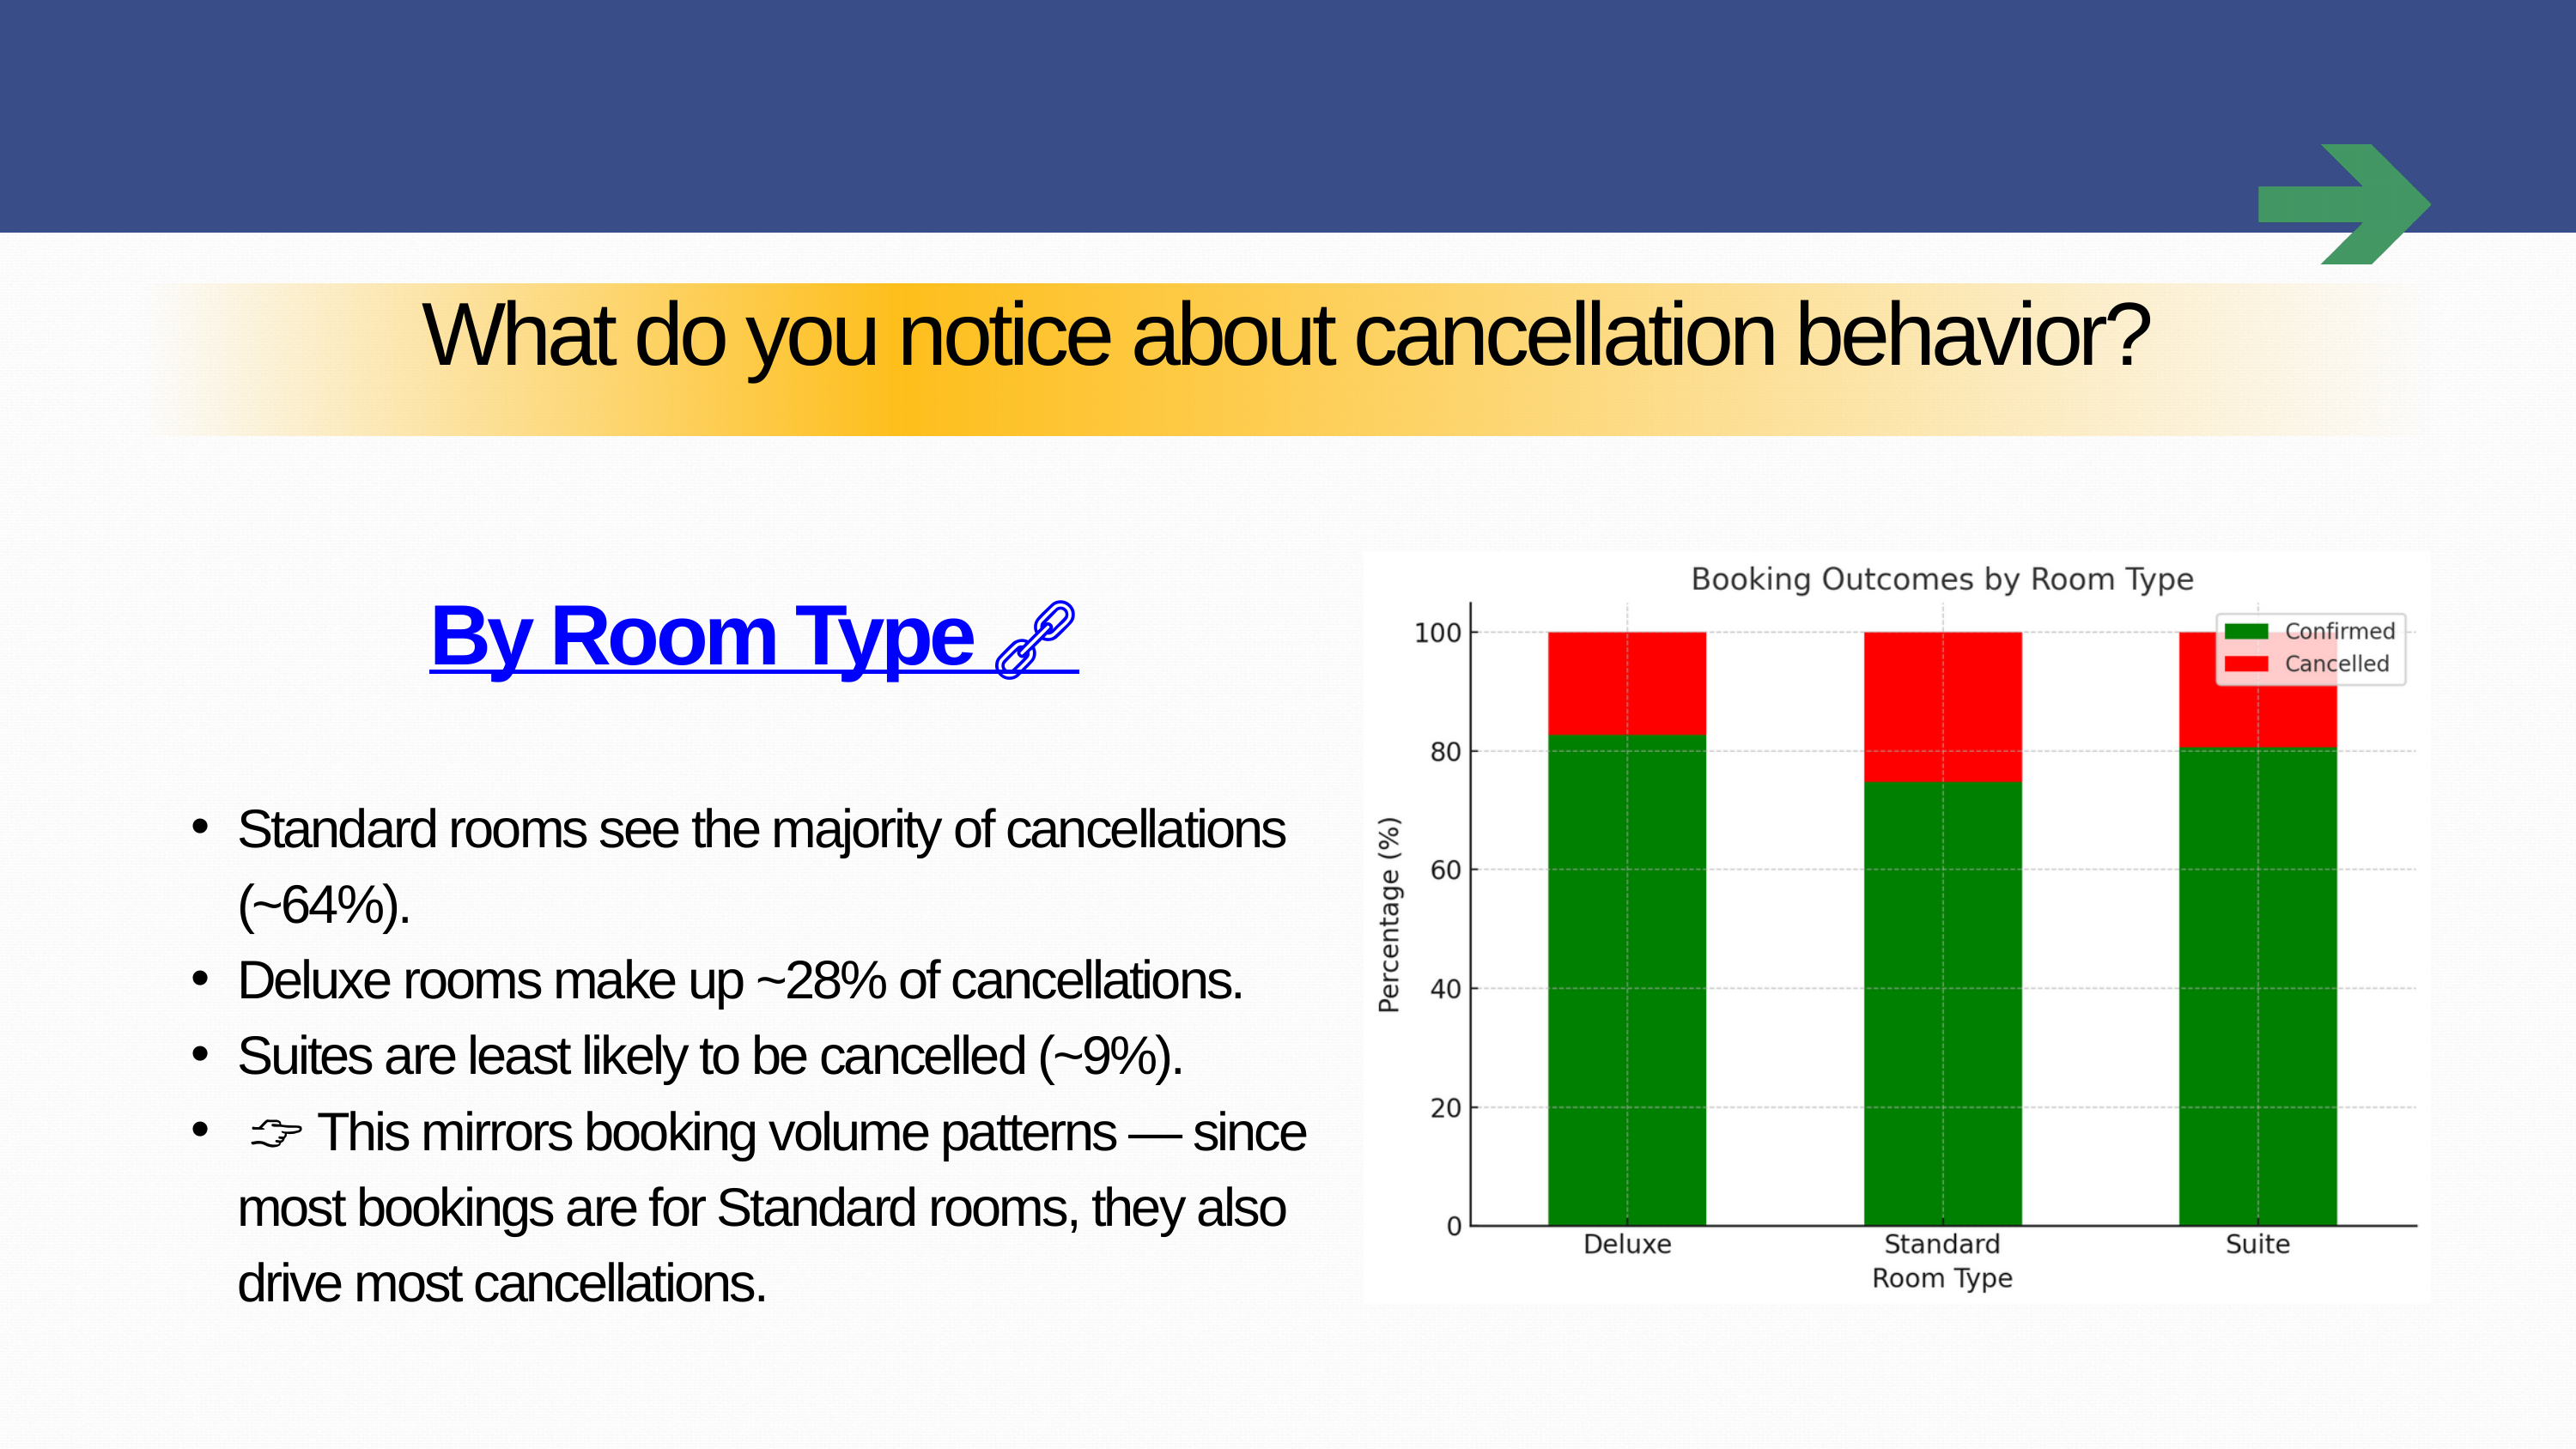

What do you notice about cancellation behavior?

By Room Type 🔗

Standard rooms see the majority of cancellations (~64%).
Deluxe rooms make up ~28% of cancellations.
Suites are least likely to be cancelled (~9%).
 👉 This mirrors booking volume patterns — since most bookings are for Standard rooms, they also drive most cancellations.